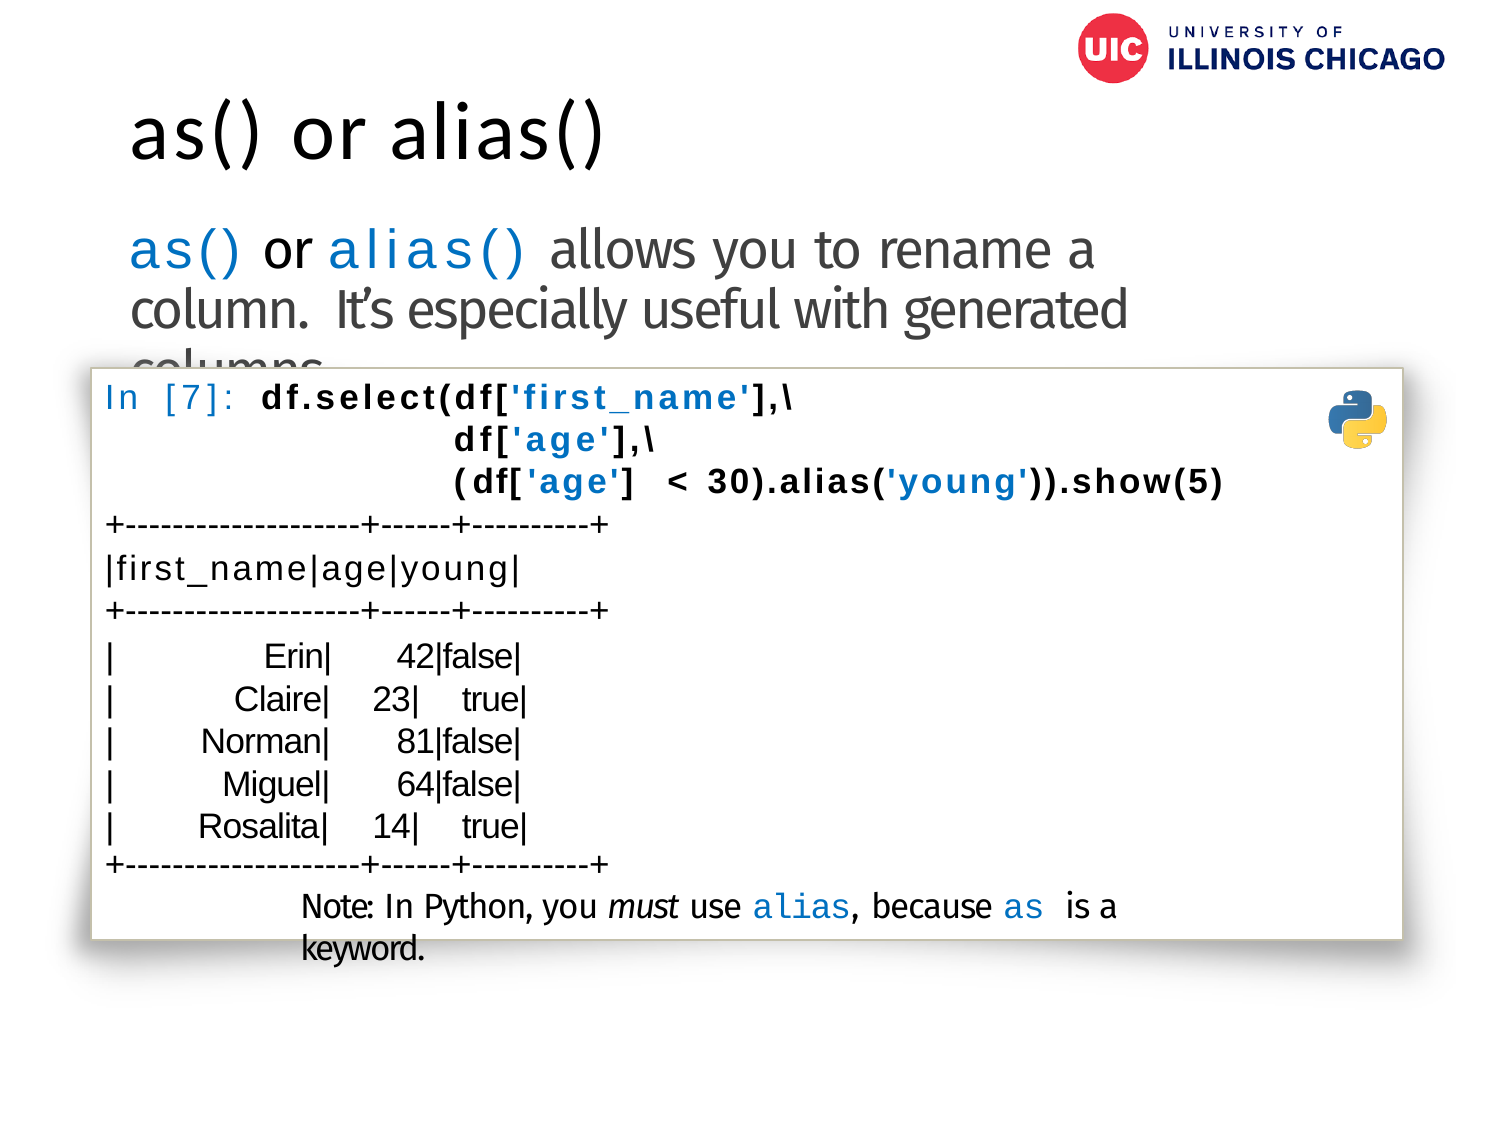

# as() or alias()
as() or alias() allows you to rename a column.  It’s especially useful with generated columns.

In	[7]:	df.select(df['first_name'],\
df['age'],\

(df['age']
+-­‐-­‐-­‐-­‐-­‐-­‐-­‐-­‐-­‐-­‐+-­‐-­‐-­‐+-­‐-­‐-­‐-­‐-­‐+
|first_name|age|young|
+-­‐-­‐-­‐-­‐-­‐-­‐-­‐-­‐-­‐-­‐+-­‐-­‐-­‐+-­‐-­‐-­‐-­‐-­‐+
<	30).alias('young')).show(5)
| | | Erin| | 42|false| |
| --- | --- | --- |
| | | Claire| | 23| true| |
| | | Norman| | 81|false| |
| | | Miguel| | 64|false| |
| | | Rosalita| | 14| true| |
+-­‐-­‐-­‐-­‐-­‐-­‐-­‐-­‐-­‐-­‐+-­‐-­‐-­‐+-­‐-­‐-­‐-­‐-­‐+
Note: In Python, you must use alias, because as is a keyword.
75